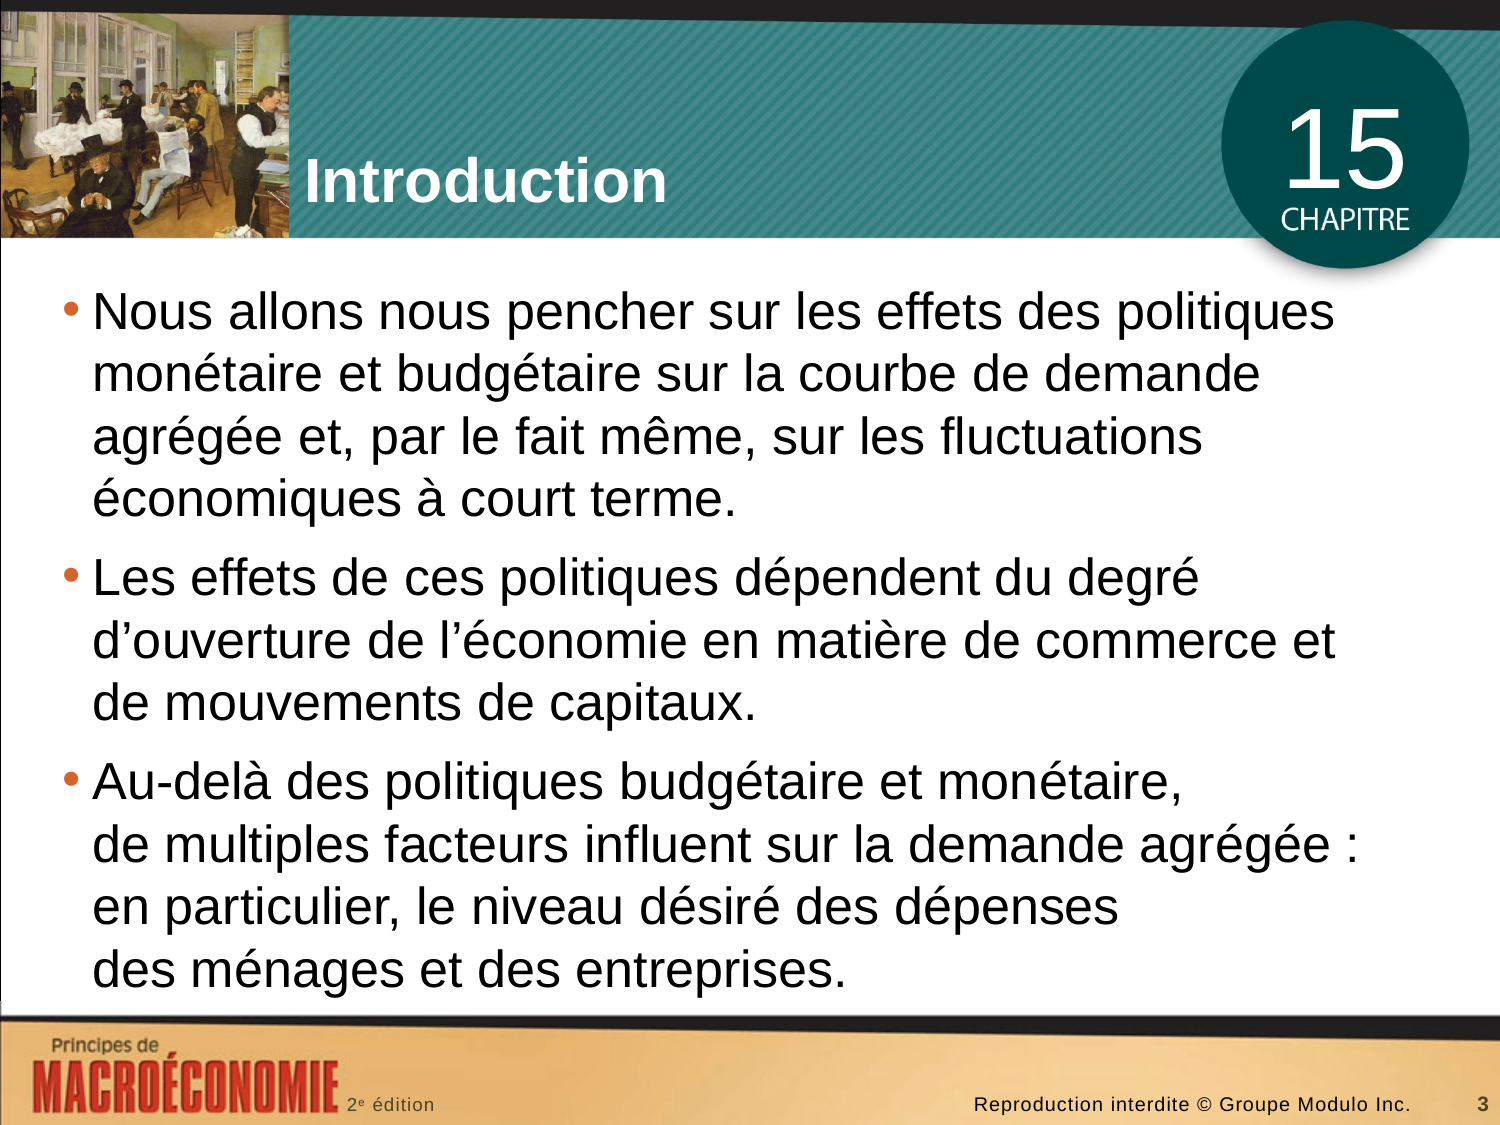

# Introduction
15
Nous allons nous pencher sur les effets des politiques monétaire et budgétaire sur la courbe de demande agrégée et, par le fait même, sur les fluctuations économiques à court terme.
Les effets de ces politiques dépendent du degré d’ouverture de l’économie en matière de commerce et  de mouvements de capitaux.
Au-delà des politiques budgétaire et monétaire,             de multiples facteurs influent sur la demande agrégée : en particulier, le niveau désiré des dépenses                des ménages et des entreprises.
3